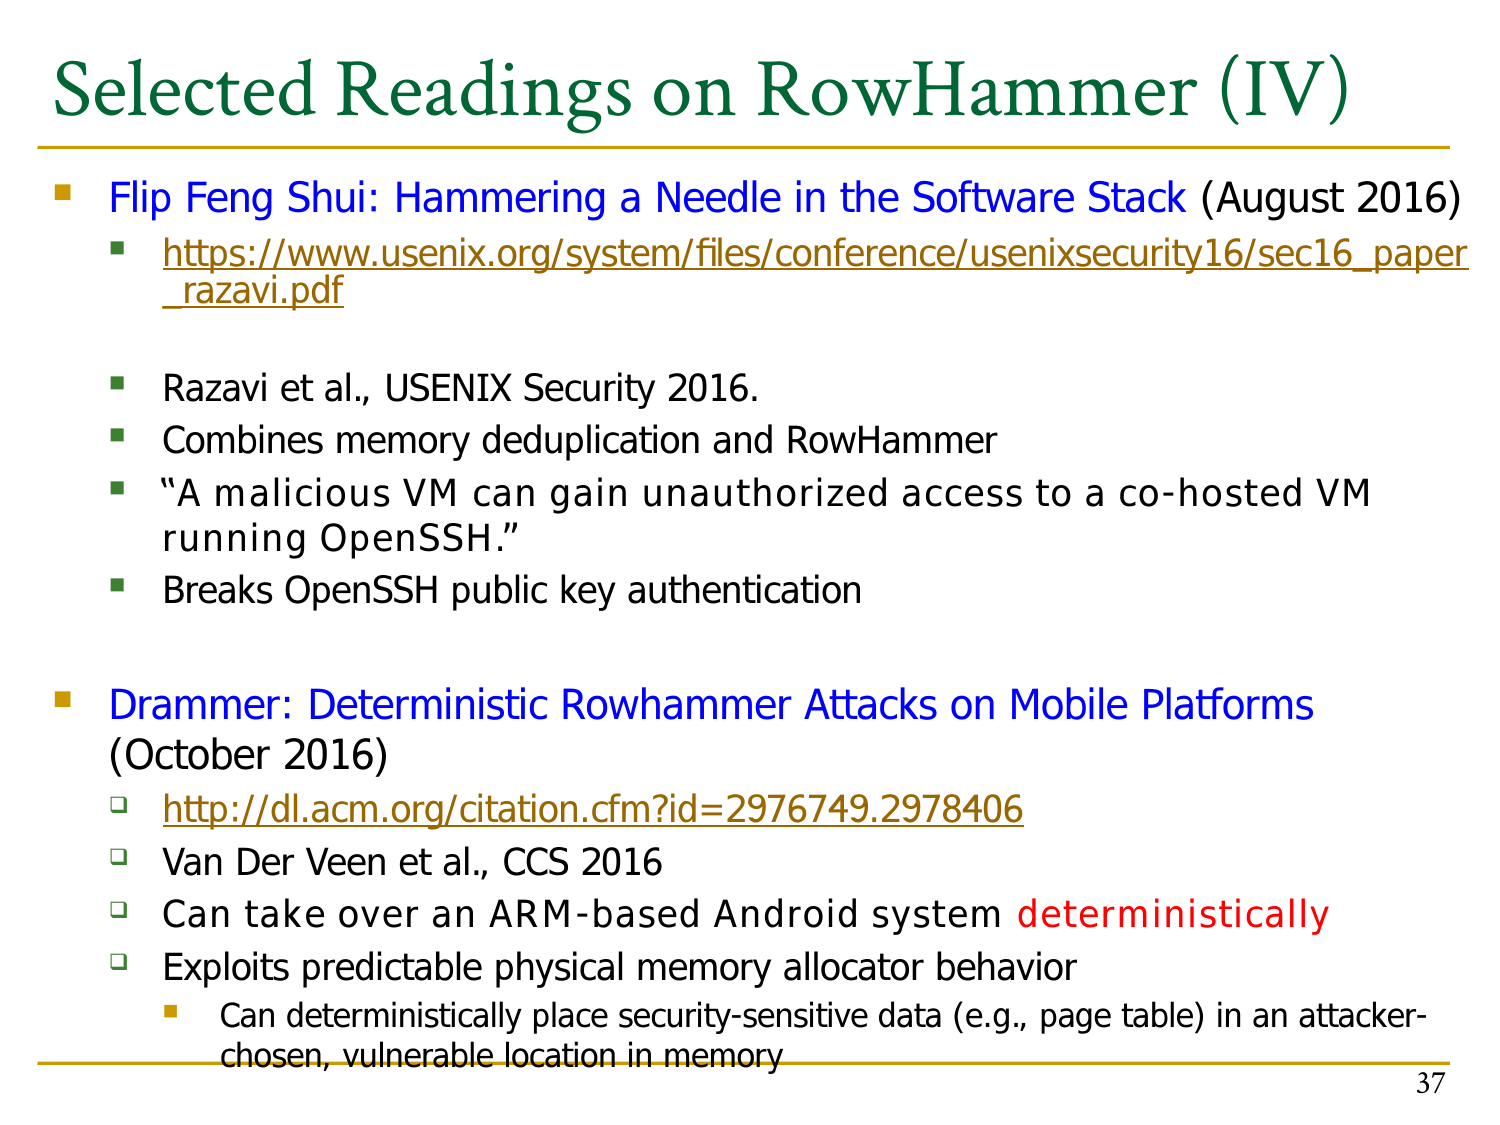

# Selected Readings on RowHammer (IV)
Flip Feng Shui: Hammering a Needle in the Software Stack (August 2016)
https://www.usenix.org/system/files/conference/usenixsecurity16/sec16_paper_razavi.pdf
Razavi et al., USENIX Security 2016.
Combines memory deduplication and RowHammer
“A malicious VM can gain unauthorized access to a co-hosted VM running OpenSSH.”
Breaks OpenSSH public key authentication

Drammer: Deterministic Rowhammer Attacks on Mobile Platforms (October 2016)
http://dl.acm.org/citation.cfm?id=2976749.2978406
Van Der Veen et al., CCS 2016
Can take over an ARM-based Android system deterministically
Exploits predictable physical memory allocator behavior
Can deterministically place security-sensitive data (e.g., page table) in an attacker-chosen, vulnerable location in memory

37